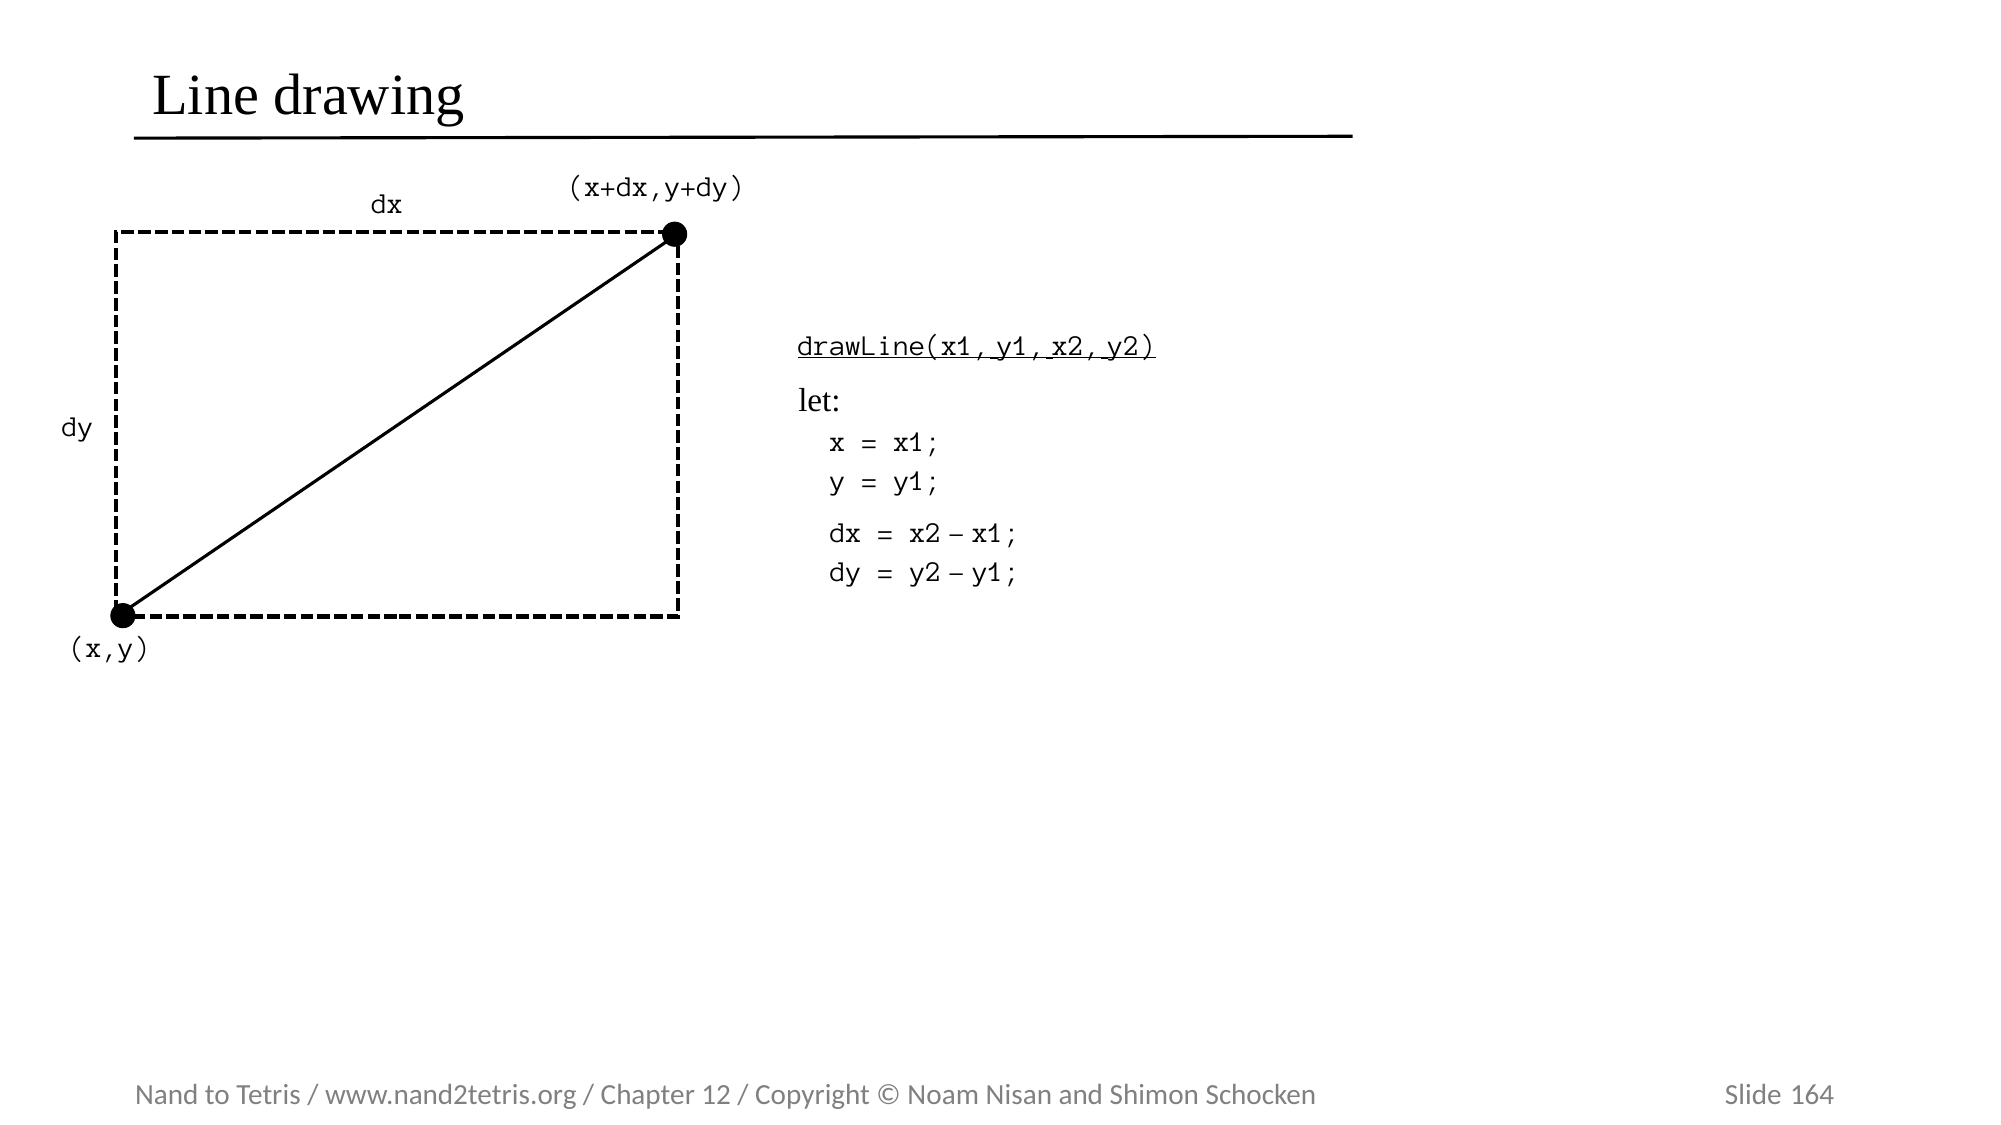

# Line drawing

(x+dx,y+dy)

dx

drawLine(x1, y1, x2, y2)
let:
  x = x1;
  y = y1;
  dx = x2 – x1;
  dy = y2 – y1;

dy

(x,y)